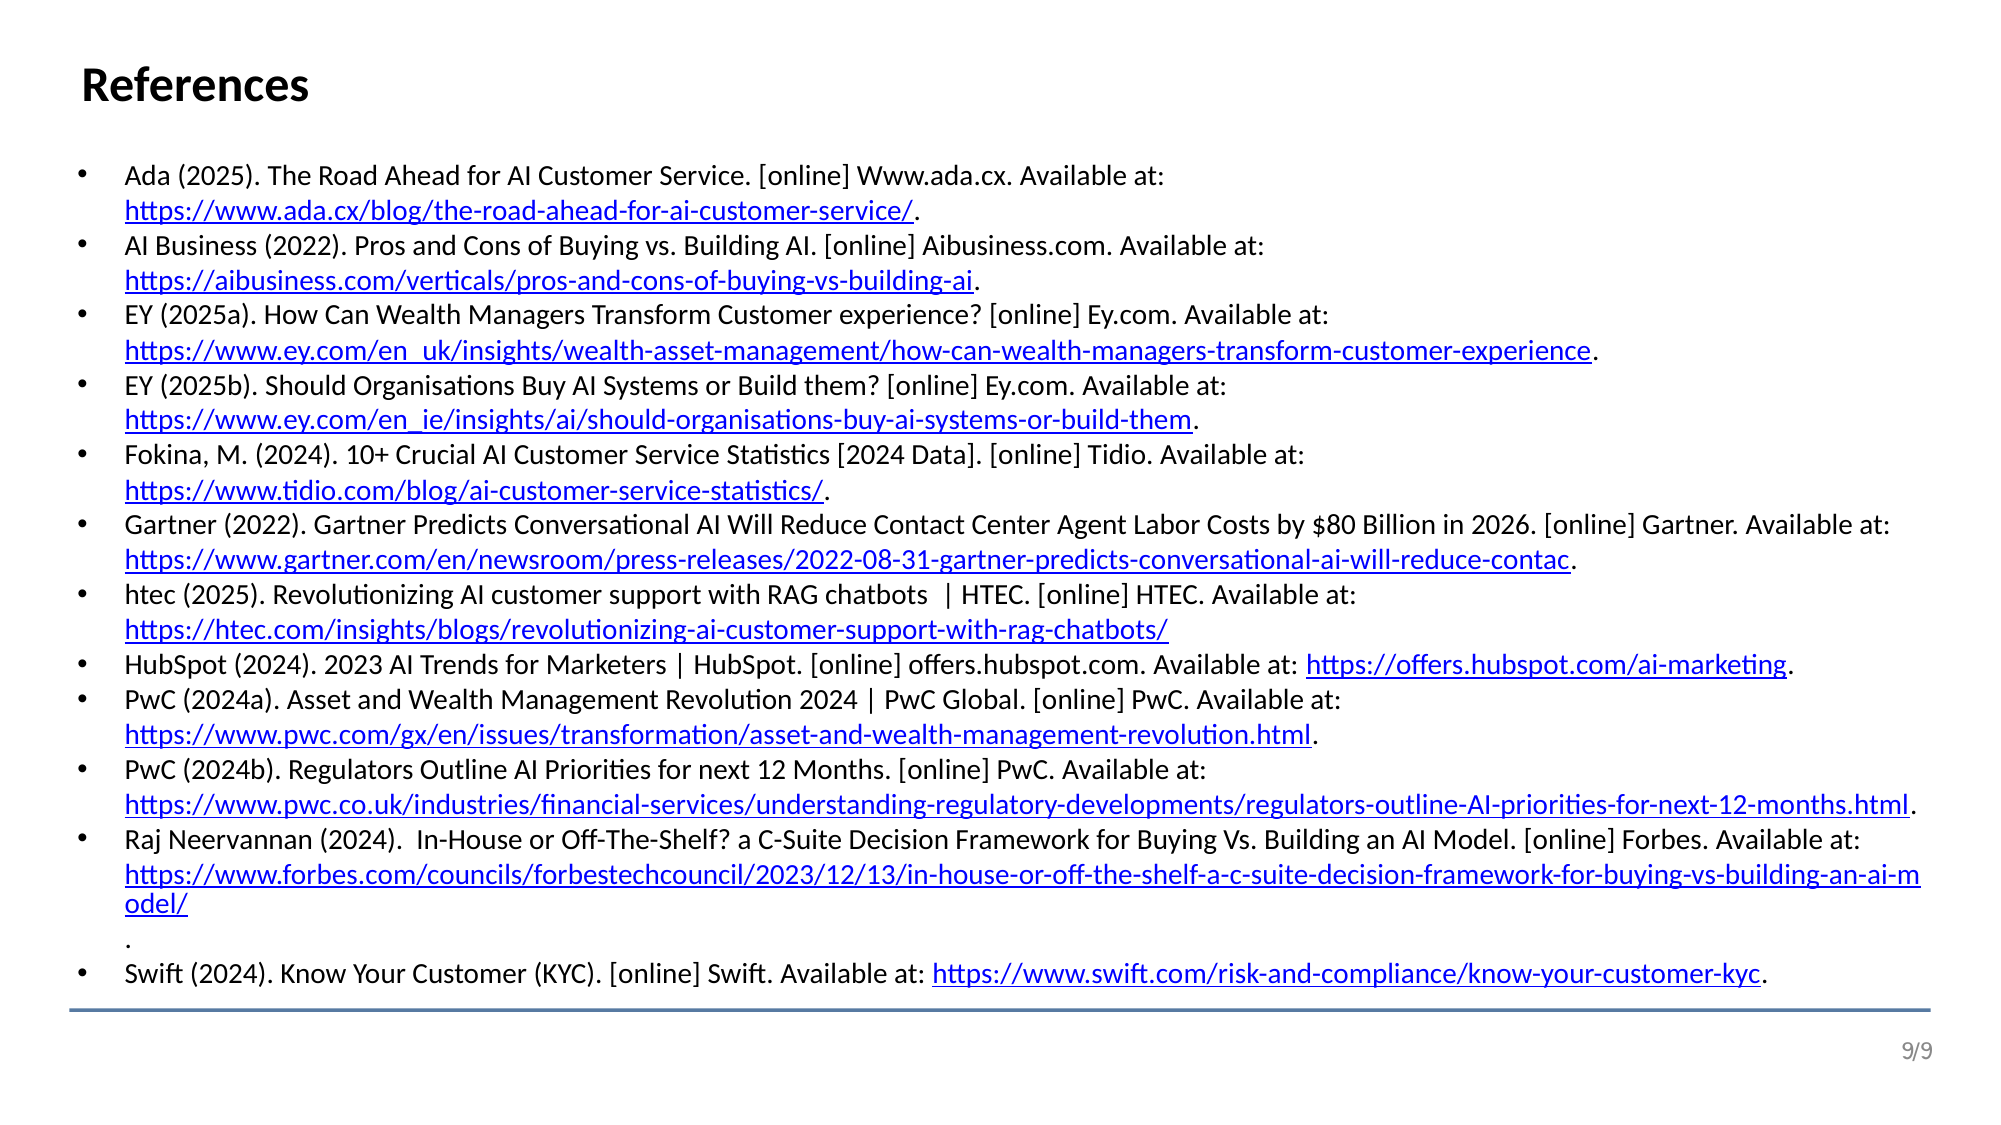

# References
Ada (2025). The Road Ahead for AI Customer Service. [online] Www.ada.cx. Available at: https://www.ada.cx/blog/the-road-ahead-for-ai-customer-service/.
AI Business (2022). Pros and Cons of Buying vs. Building AI. [online] Aibusiness.com. Available at: https://aibusiness.com/verticals/pros-and-cons-of-buying-vs-building-ai.
EY (2025a). How Can Wealth Managers Transform Customer experience? [online] Ey.com. Available at: https://www.ey.com/en_uk/insights/wealth-asset-management/how-can-wealth-managers-transform-customer-experience.
EY (2025b). Should Organisations Buy AI Systems or Build them? [online] Ey.com. Available at: https://www.ey.com/en_ie/insights/ai/should-organisations-buy-ai-systems-or-build-them.
Fokina, M. (2024). 10+ Crucial AI Customer Service Statistics [2024 Data]. [online] Tidio. Available at: https://www.tidio.com/blog/ai-customer-service-statistics/.
Gartner (2022). Gartner Predicts Conversational AI Will Reduce Contact Center Agent Labor Costs by $80 Billion in 2026. [online] Gartner. Available at: https://www.gartner.com/en/newsroom/press-releases/2022-08-31-gartner-predicts-conversational-ai-will-reduce-contac.
htec (2025). Revolutionizing AI customer support with RAG chatbots  | HTEC. [online] HTEC. Available at: https://htec.com/insights/blogs/revolutionizing-ai-customer-support-with-rag-chatbots/
HubSpot (2024). 2023 AI Trends for Marketers | HubSpot. [online] offers.hubspot.com. Available at: https://offers.hubspot.com/ai-marketing.
PwC (2024a). Asset and Wealth Management Revolution 2024 | PwC Global. [online] PwC. Available at: https://www.pwc.com/gx/en/issues/transformation/asset-and-wealth-management-revolution.html.
PwC (2024b). Regulators Outline AI Priorities for next 12 Months. [online] PwC. Available at: https://www.pwc.co.uk/industries/financial-services/understanding-regulatory-developments/regulators-outline-AI-priorities-for-next-12-months.html.
Raj Neervannan (2024).  In-House or Off-The-Shelf? a C-Suite Decision Framework for Buying Vs. Building an AI Model. [online] Forbes. Available at: https://www.forbes.com/councils/forbestechcouncil/2023/12/13/in-house-or-off-the-shelf-a-c-suite-decision-framework-for-buying-vs-building-an-ai-model/.
Swift (2024). Know Your Customer (KYC). [online] Swift. Available at: https://www.swift.com/risk-and-compliance/know-your-customer-kyc.
9/9